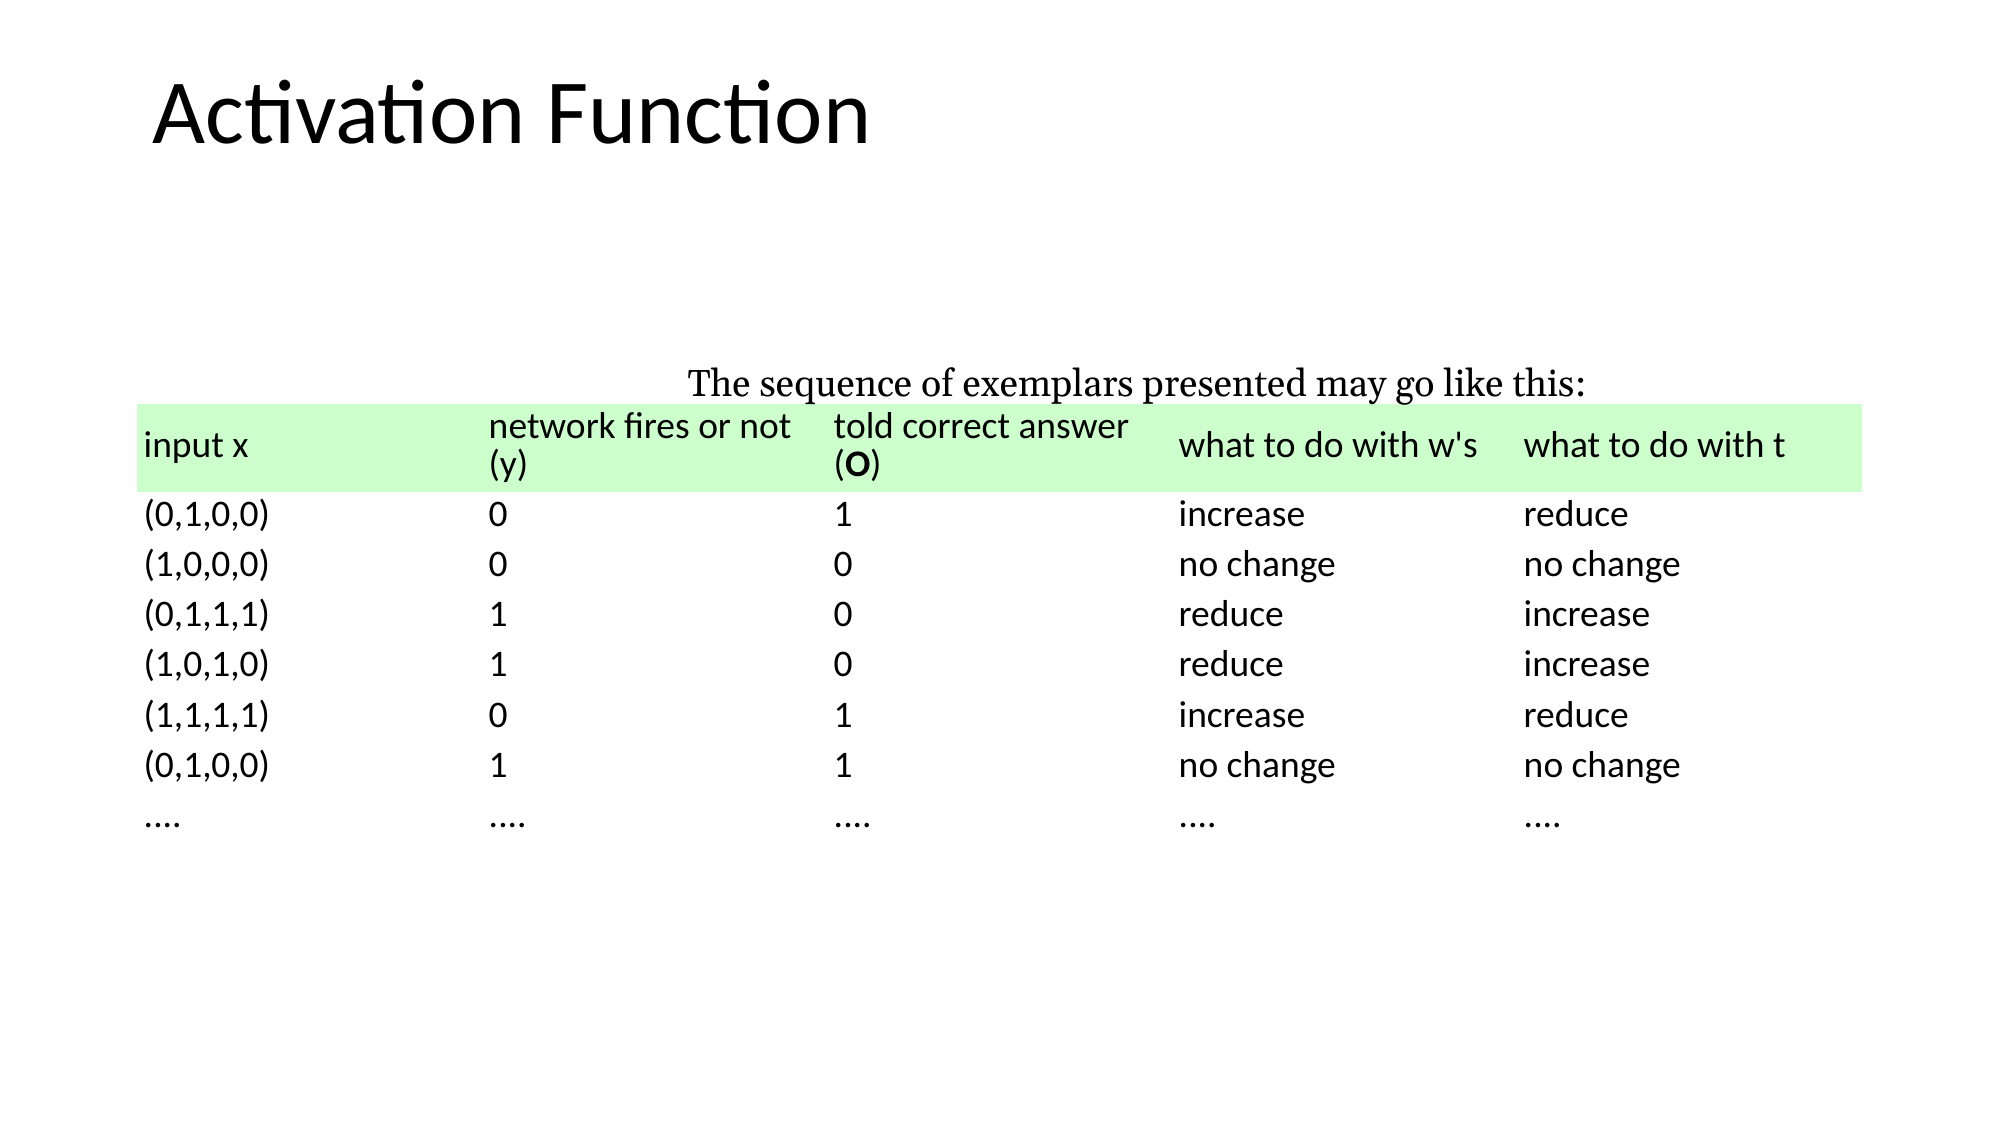

# Activation Function
| input x | network fires or not (y) | told correct answer (O) | what to do with w's | what to do with t |
| --- | --- | --- | --- | --- |
| (0,1,0,0) | 0 | 1 | increase | reduce |
| (1,0,0,0) | 0 | 0 | no change | no change |
| (0,1,1,1) | 1 | 0 | reduce | increase |
| (1,0,1,0) | 1 | 0 | reduce | increase |
| (1,1,1,1) | 0 | 1 | increase | reduce |
| (0,1,0,0) | 1 | 1 | no change | no change |
| .... | .... | .... | .... | .... |
The sequence of exemplars presented may go like this: